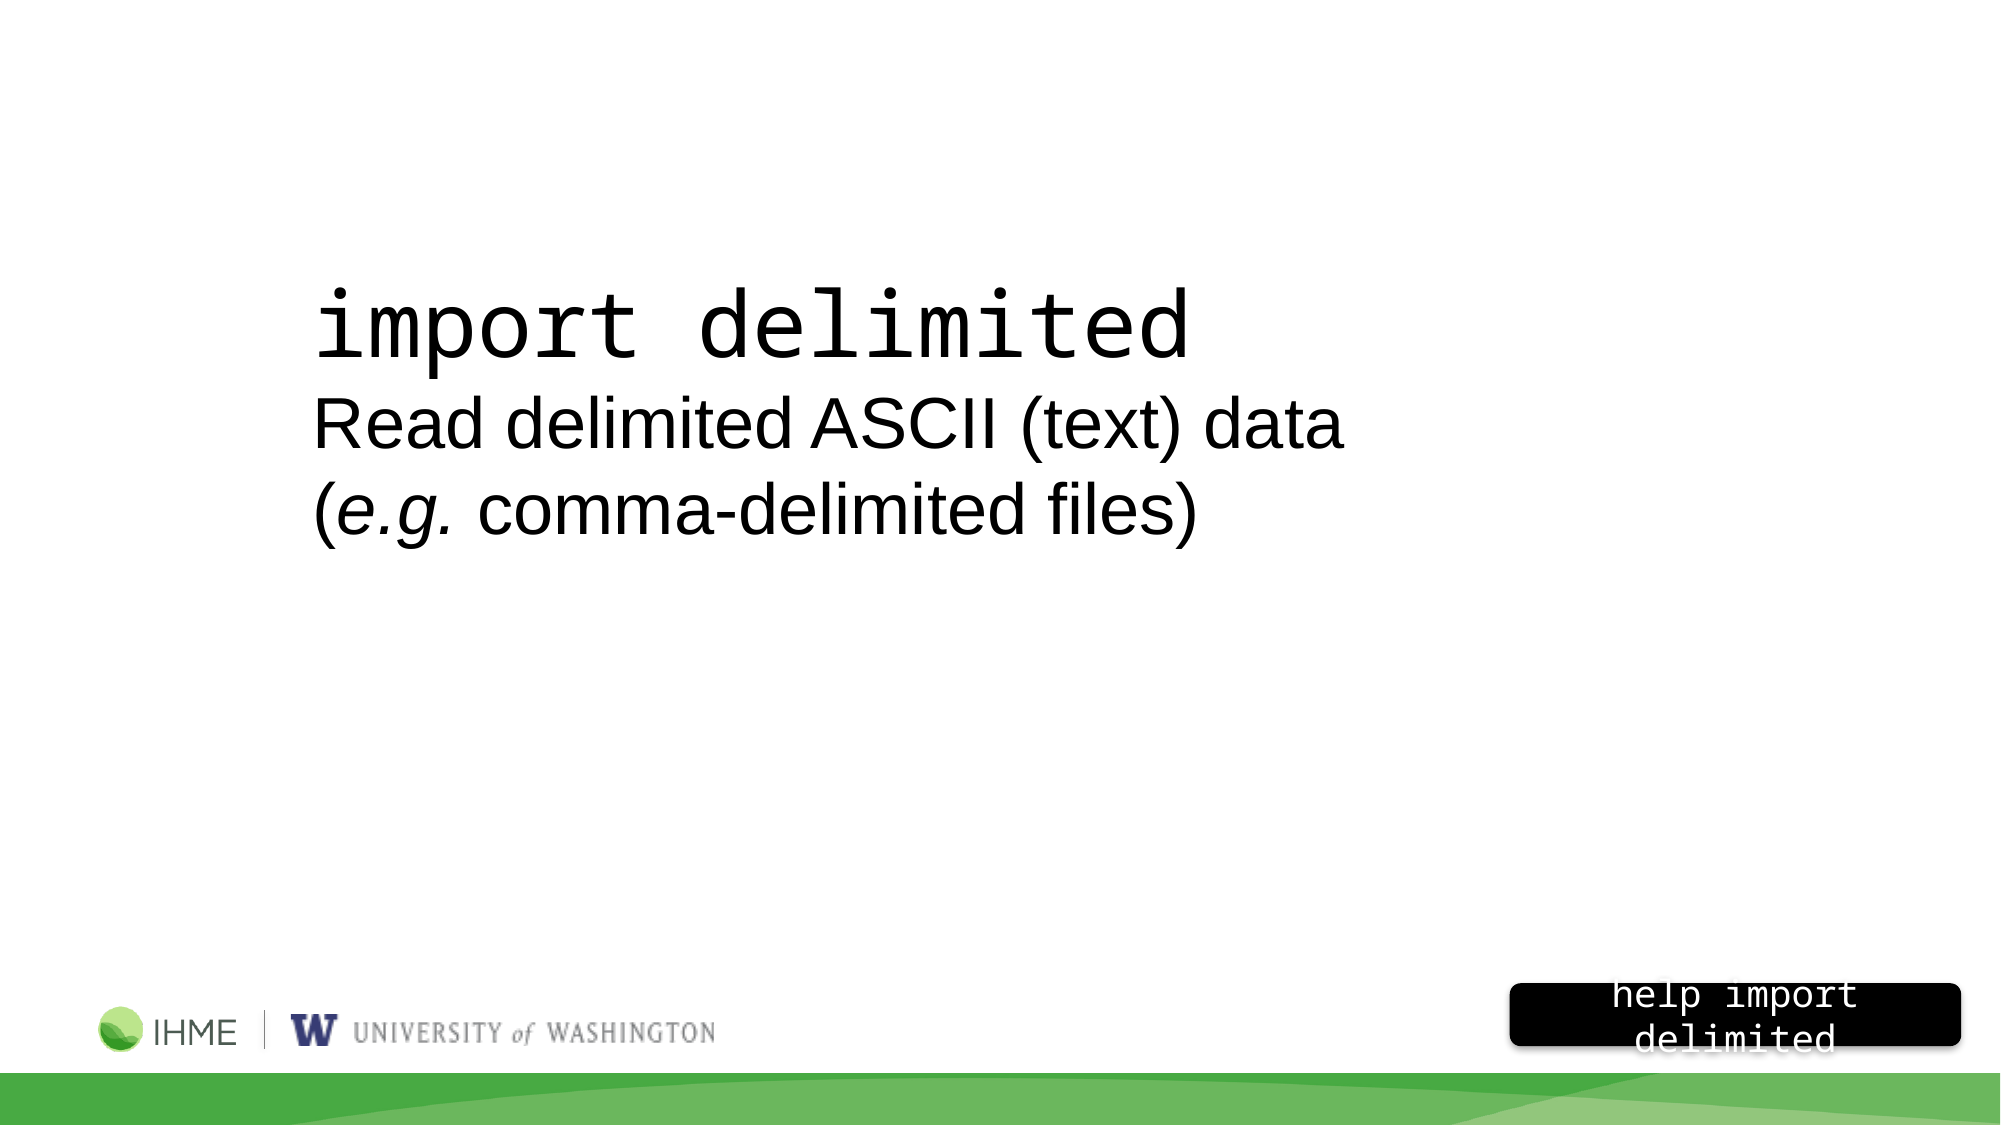

import delimited
Read delimited ASCII (text) data
(e.g. comma-delimited files)
help import delimited